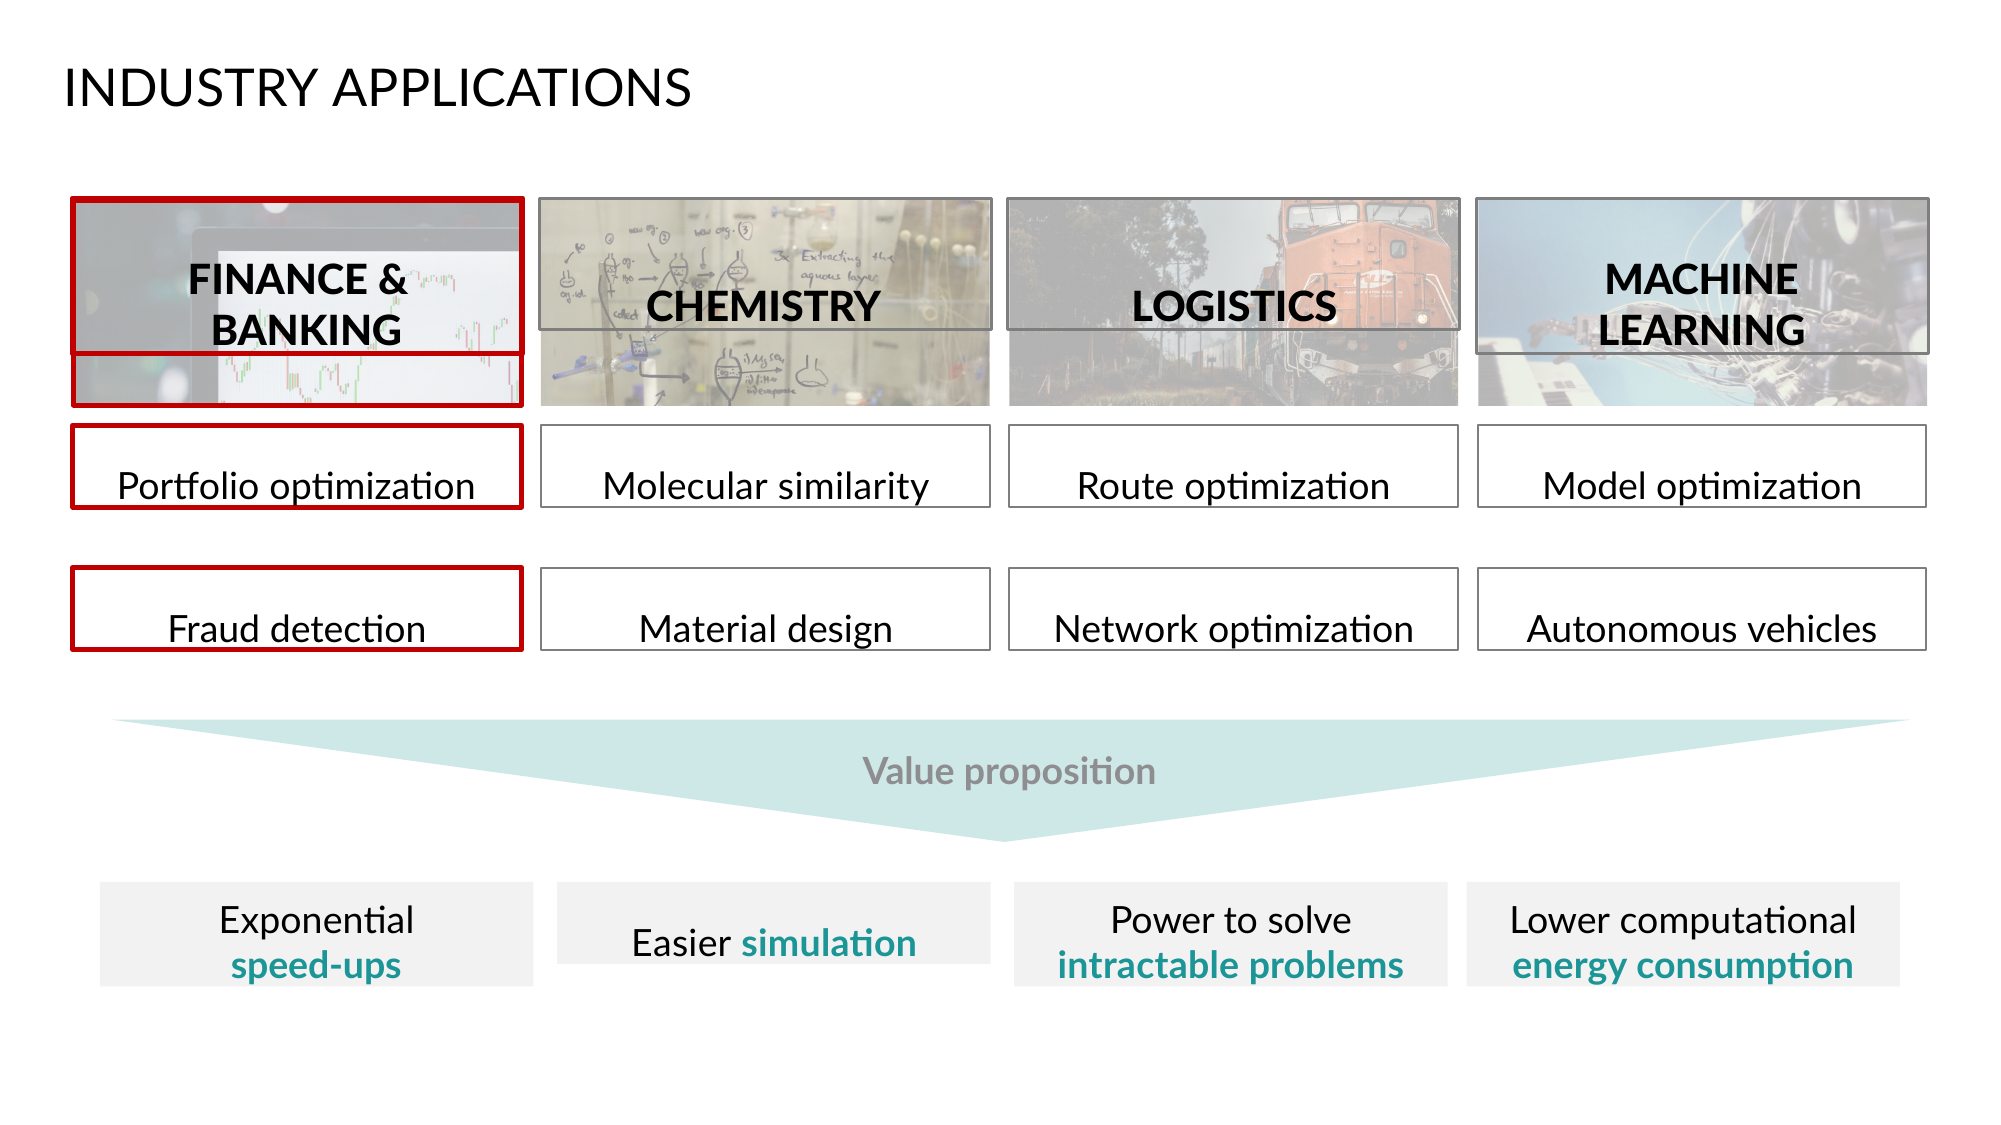

INDUSTRY APPLICATIONS

FINANCE &  BANKING

CHEMISTRY

LOGISTICS

MACHINE  LEARNING

Portfolio optimization
Molecular similarity
Route optimization
Model optimization
Fraud detection
Material design
Network optimization
Autonomous vehicles

Value proposition
Exponential
speed-ups
Easier simulation
Power to solve
intractable problems
Lower computational
energy consumption